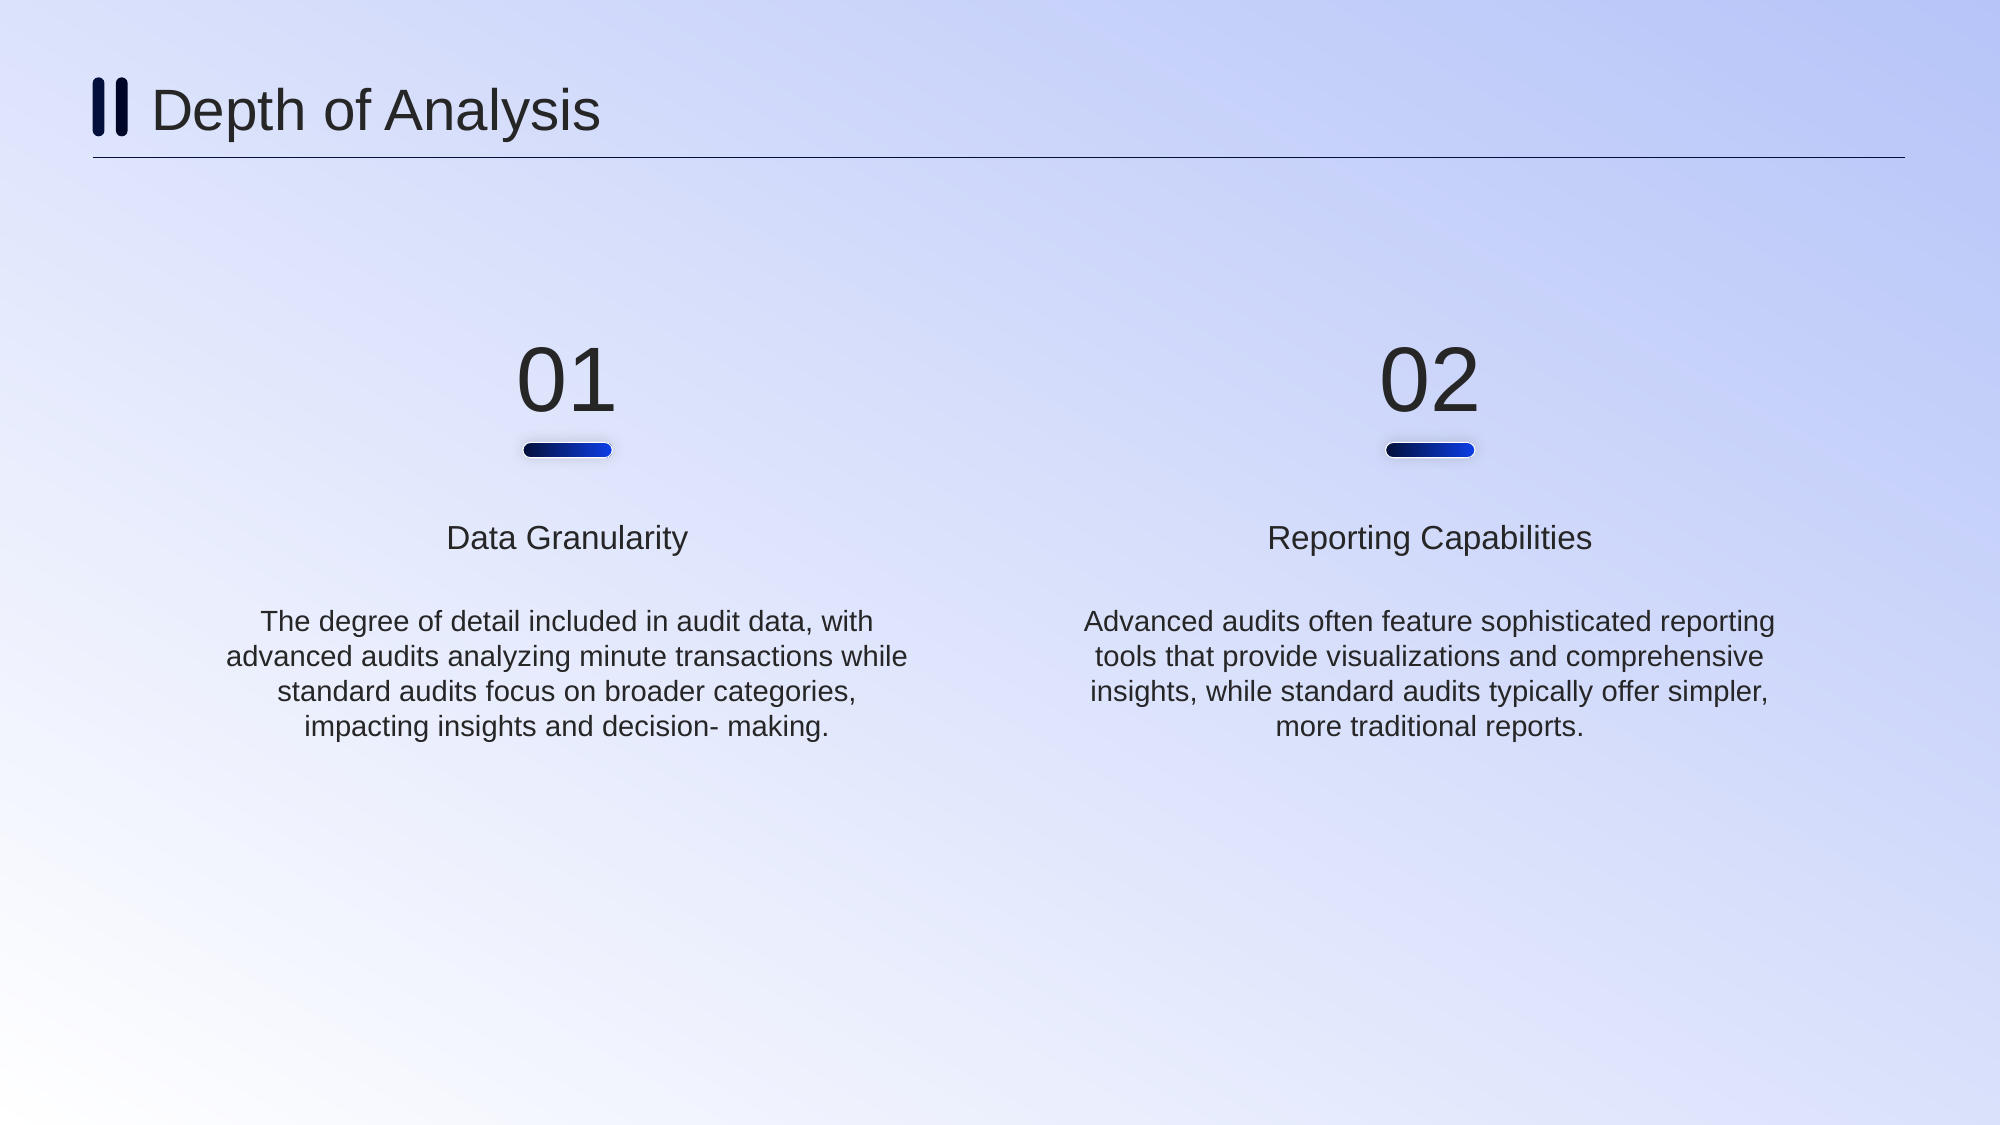

Depth of Analysis

01
02

Data Granularity
Reporting Capabilities
The degree of detail included in audit data, with advanced audits analyzing minute transactions while standard audits focus on broader categories, impacting insights and decision- making.
Advanced audits often feature sophisticated reporting tools that provide visualizations and comprehensive insights, while standard audits typically offer simpler, more traditional reports.